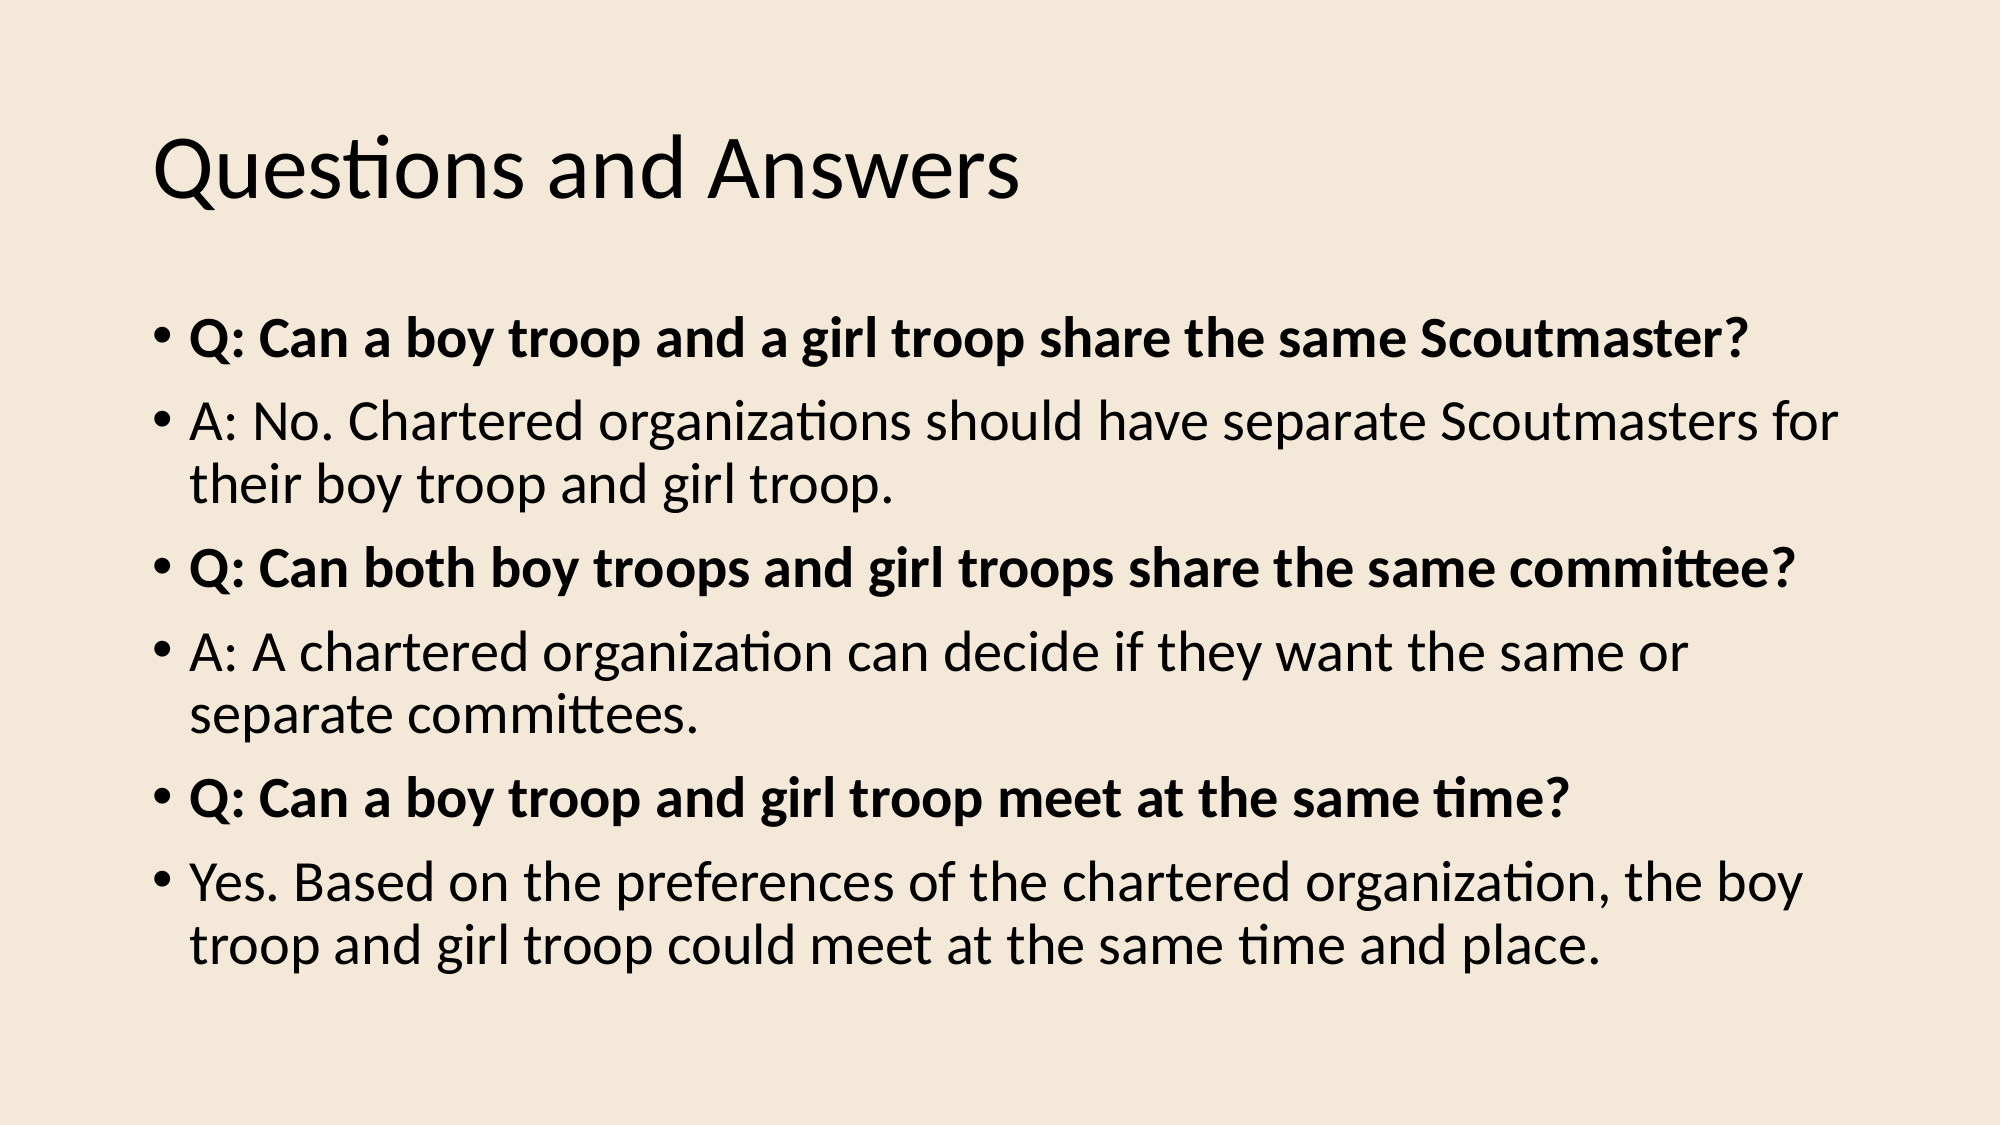

# Questions and Answers
Q: Can a boy troop and a girl troop share the same Scoutmaster?
A: No. Chartered organizations should have separate Scoutmasters for their boy troop and girl troop.
Q: Can both boy troops and girl troops share the same committee?
A: A chartered organization can decide if they want the same or separate committees.
Q: Can a boy troop and girl troop meet at the same time?
Yes. Based on the preferences of the chartered organization, the boy troop and girl troop could meet at the same time and place.